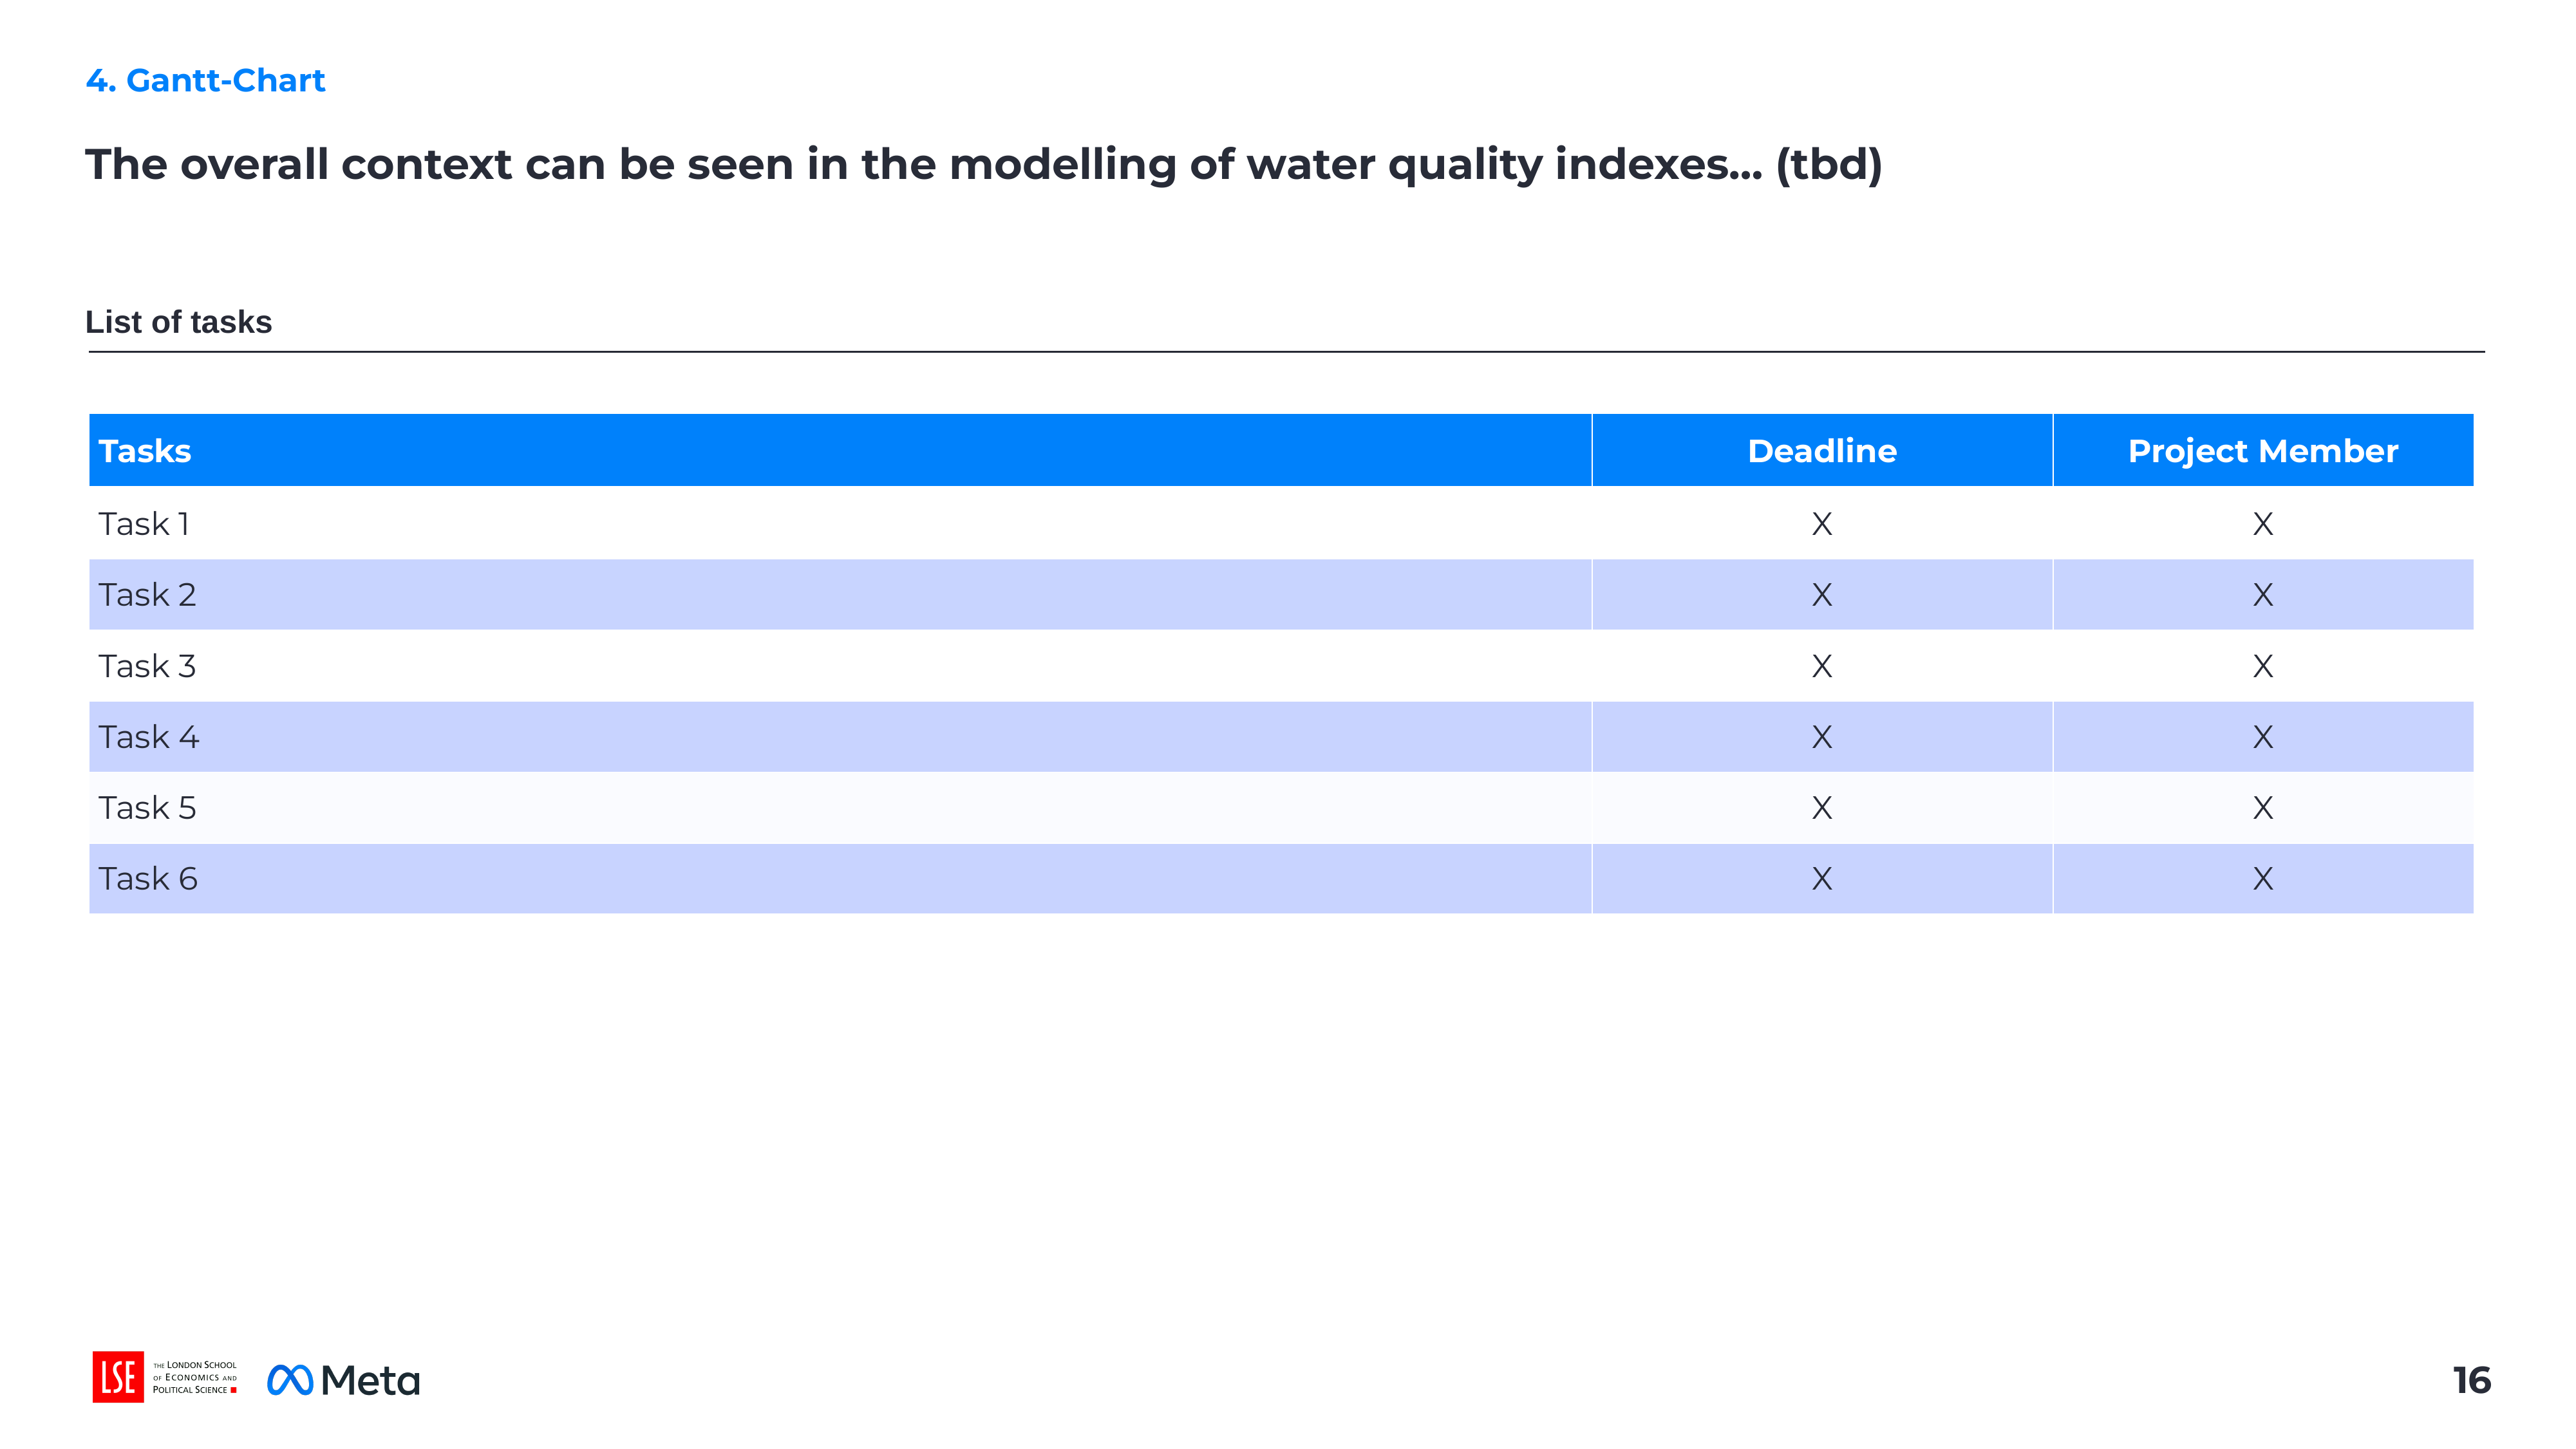

4. Gantt-Chart
The overall context can be seen in the modelling of water quality indexes… (tbd)
List of tasks
| Tasks | Deadline | Project Member |
| --- | --- | --- |
| Task 1 | X | X |
| Task 2 | X | X |
| Task 3 | X | X |
| Task 4 | X | X |
| Task 5 | X | X |
| Task 6 | X | X |